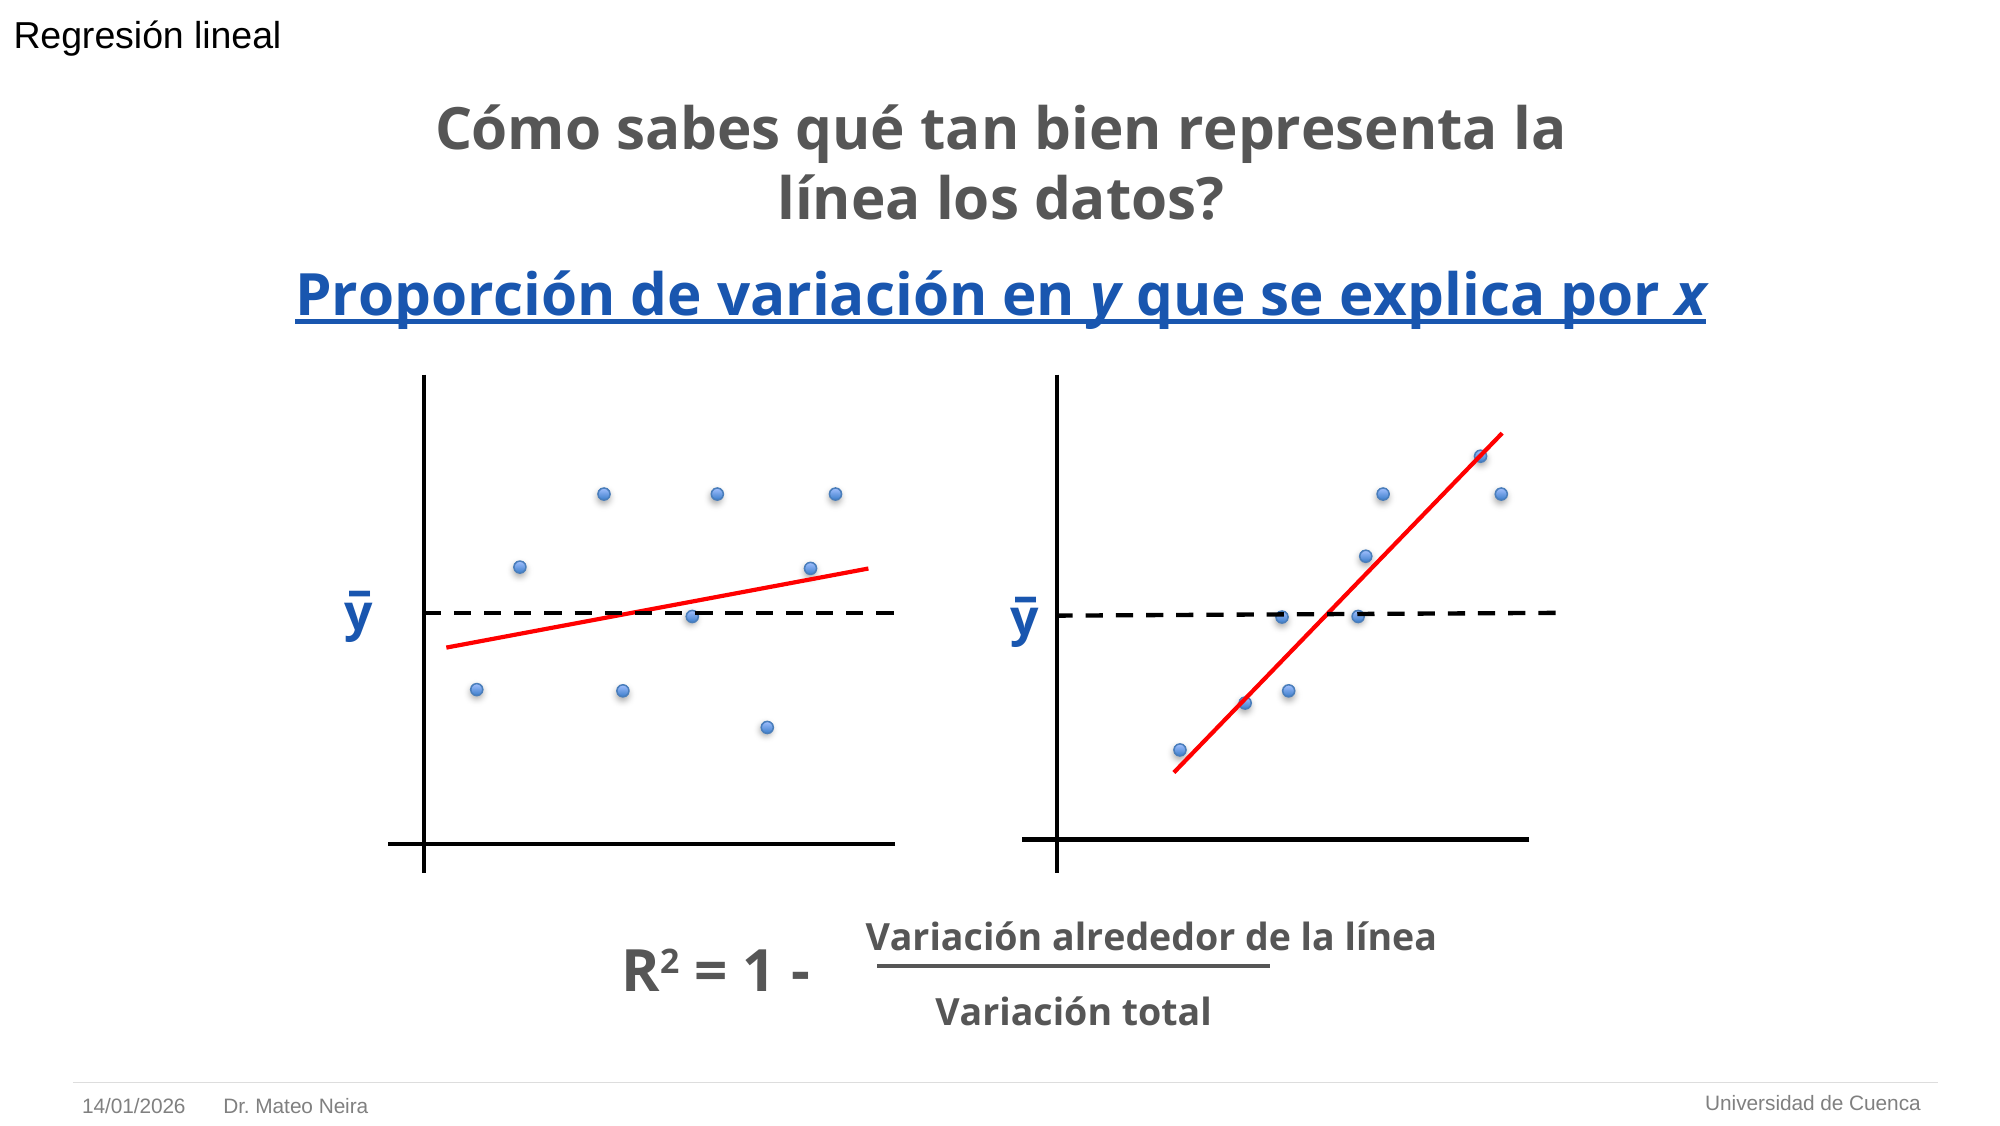

# Regresión lineal
Cómo sabes qué tan bien representa la línea los datos?
Proporción de variación en y que se explica por x

–
y

–
y

Variación alrededor de la línea
R2 = 1 -
Variación total